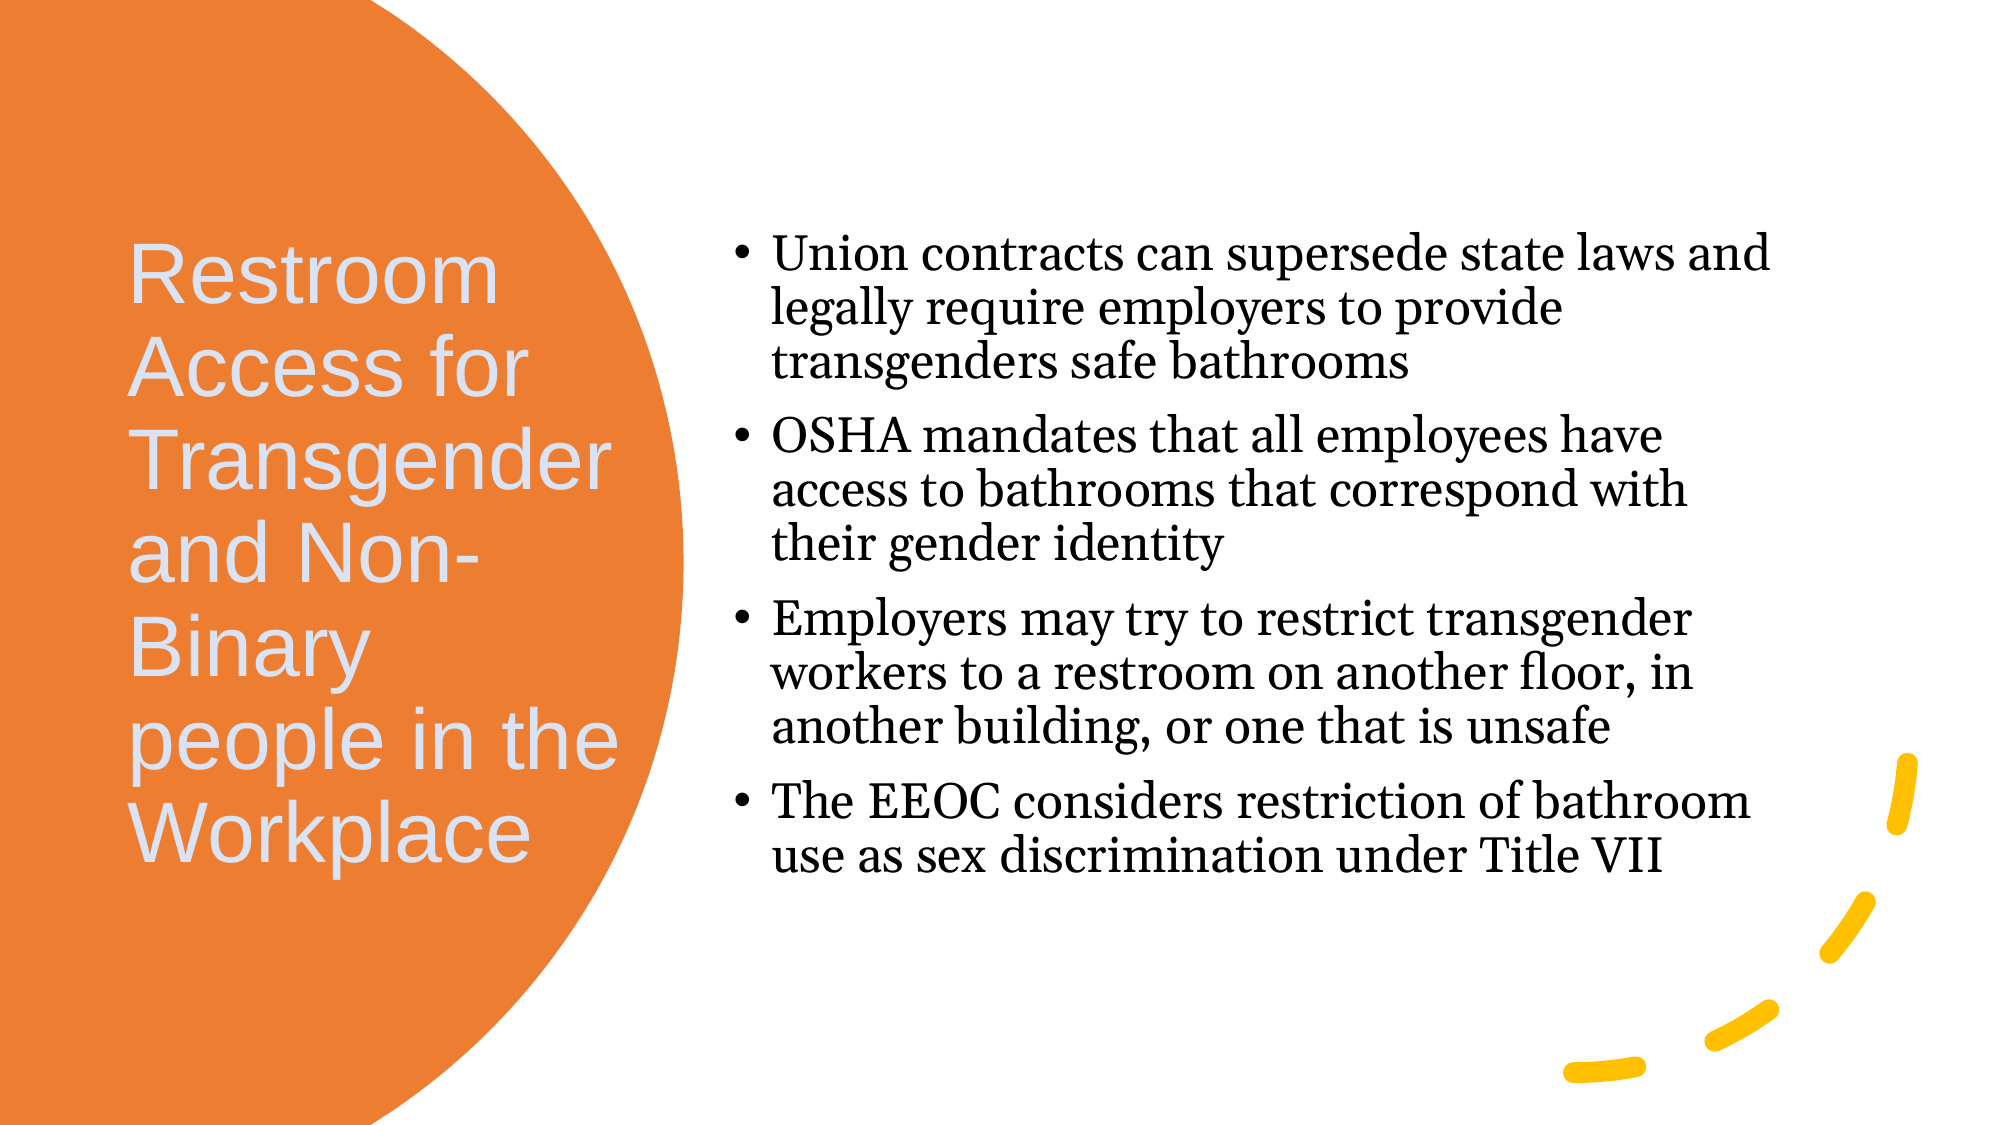

Union contracts can supersede state laws and legally require employers to provide transgenders safe bathrooms
OSHA mandates that all employees have access to bathrooms that correspond with their gender identity
Employers may try to restrict transgender workers to a restroom on another floor, in another building, or one that is unsafe
The EEOC considers restriction of bathroom use as sex discrimination under Title VII
# Restroom Access for Transgender and Non-Binary people in the Workplace